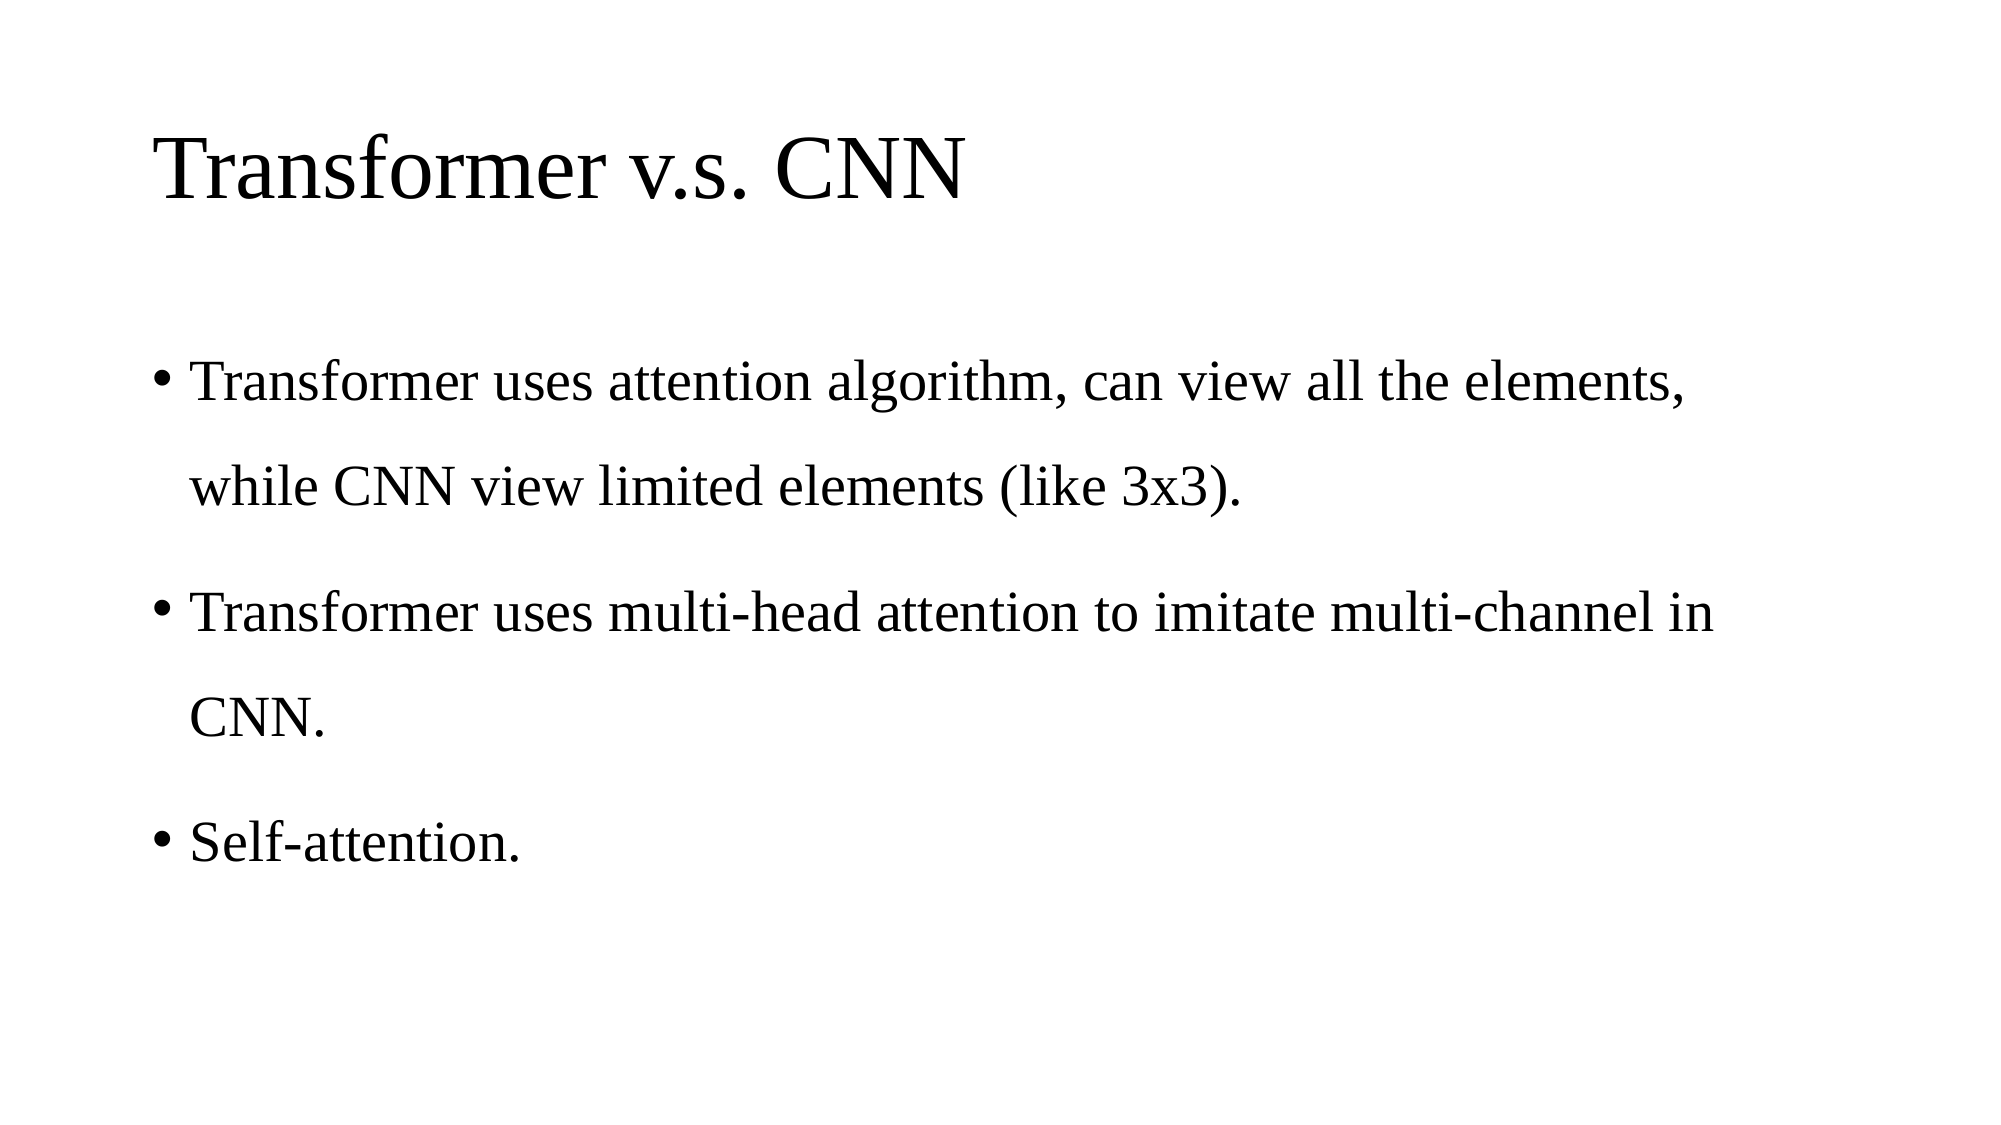

# Transformer v.s. CNN
Transformer uses attention algorithm, can view all the elements, while CNN view limited elements (like 3x3).
Transformer uses multi-head attention to imitate multi-channel in CNN.
Self-attention.